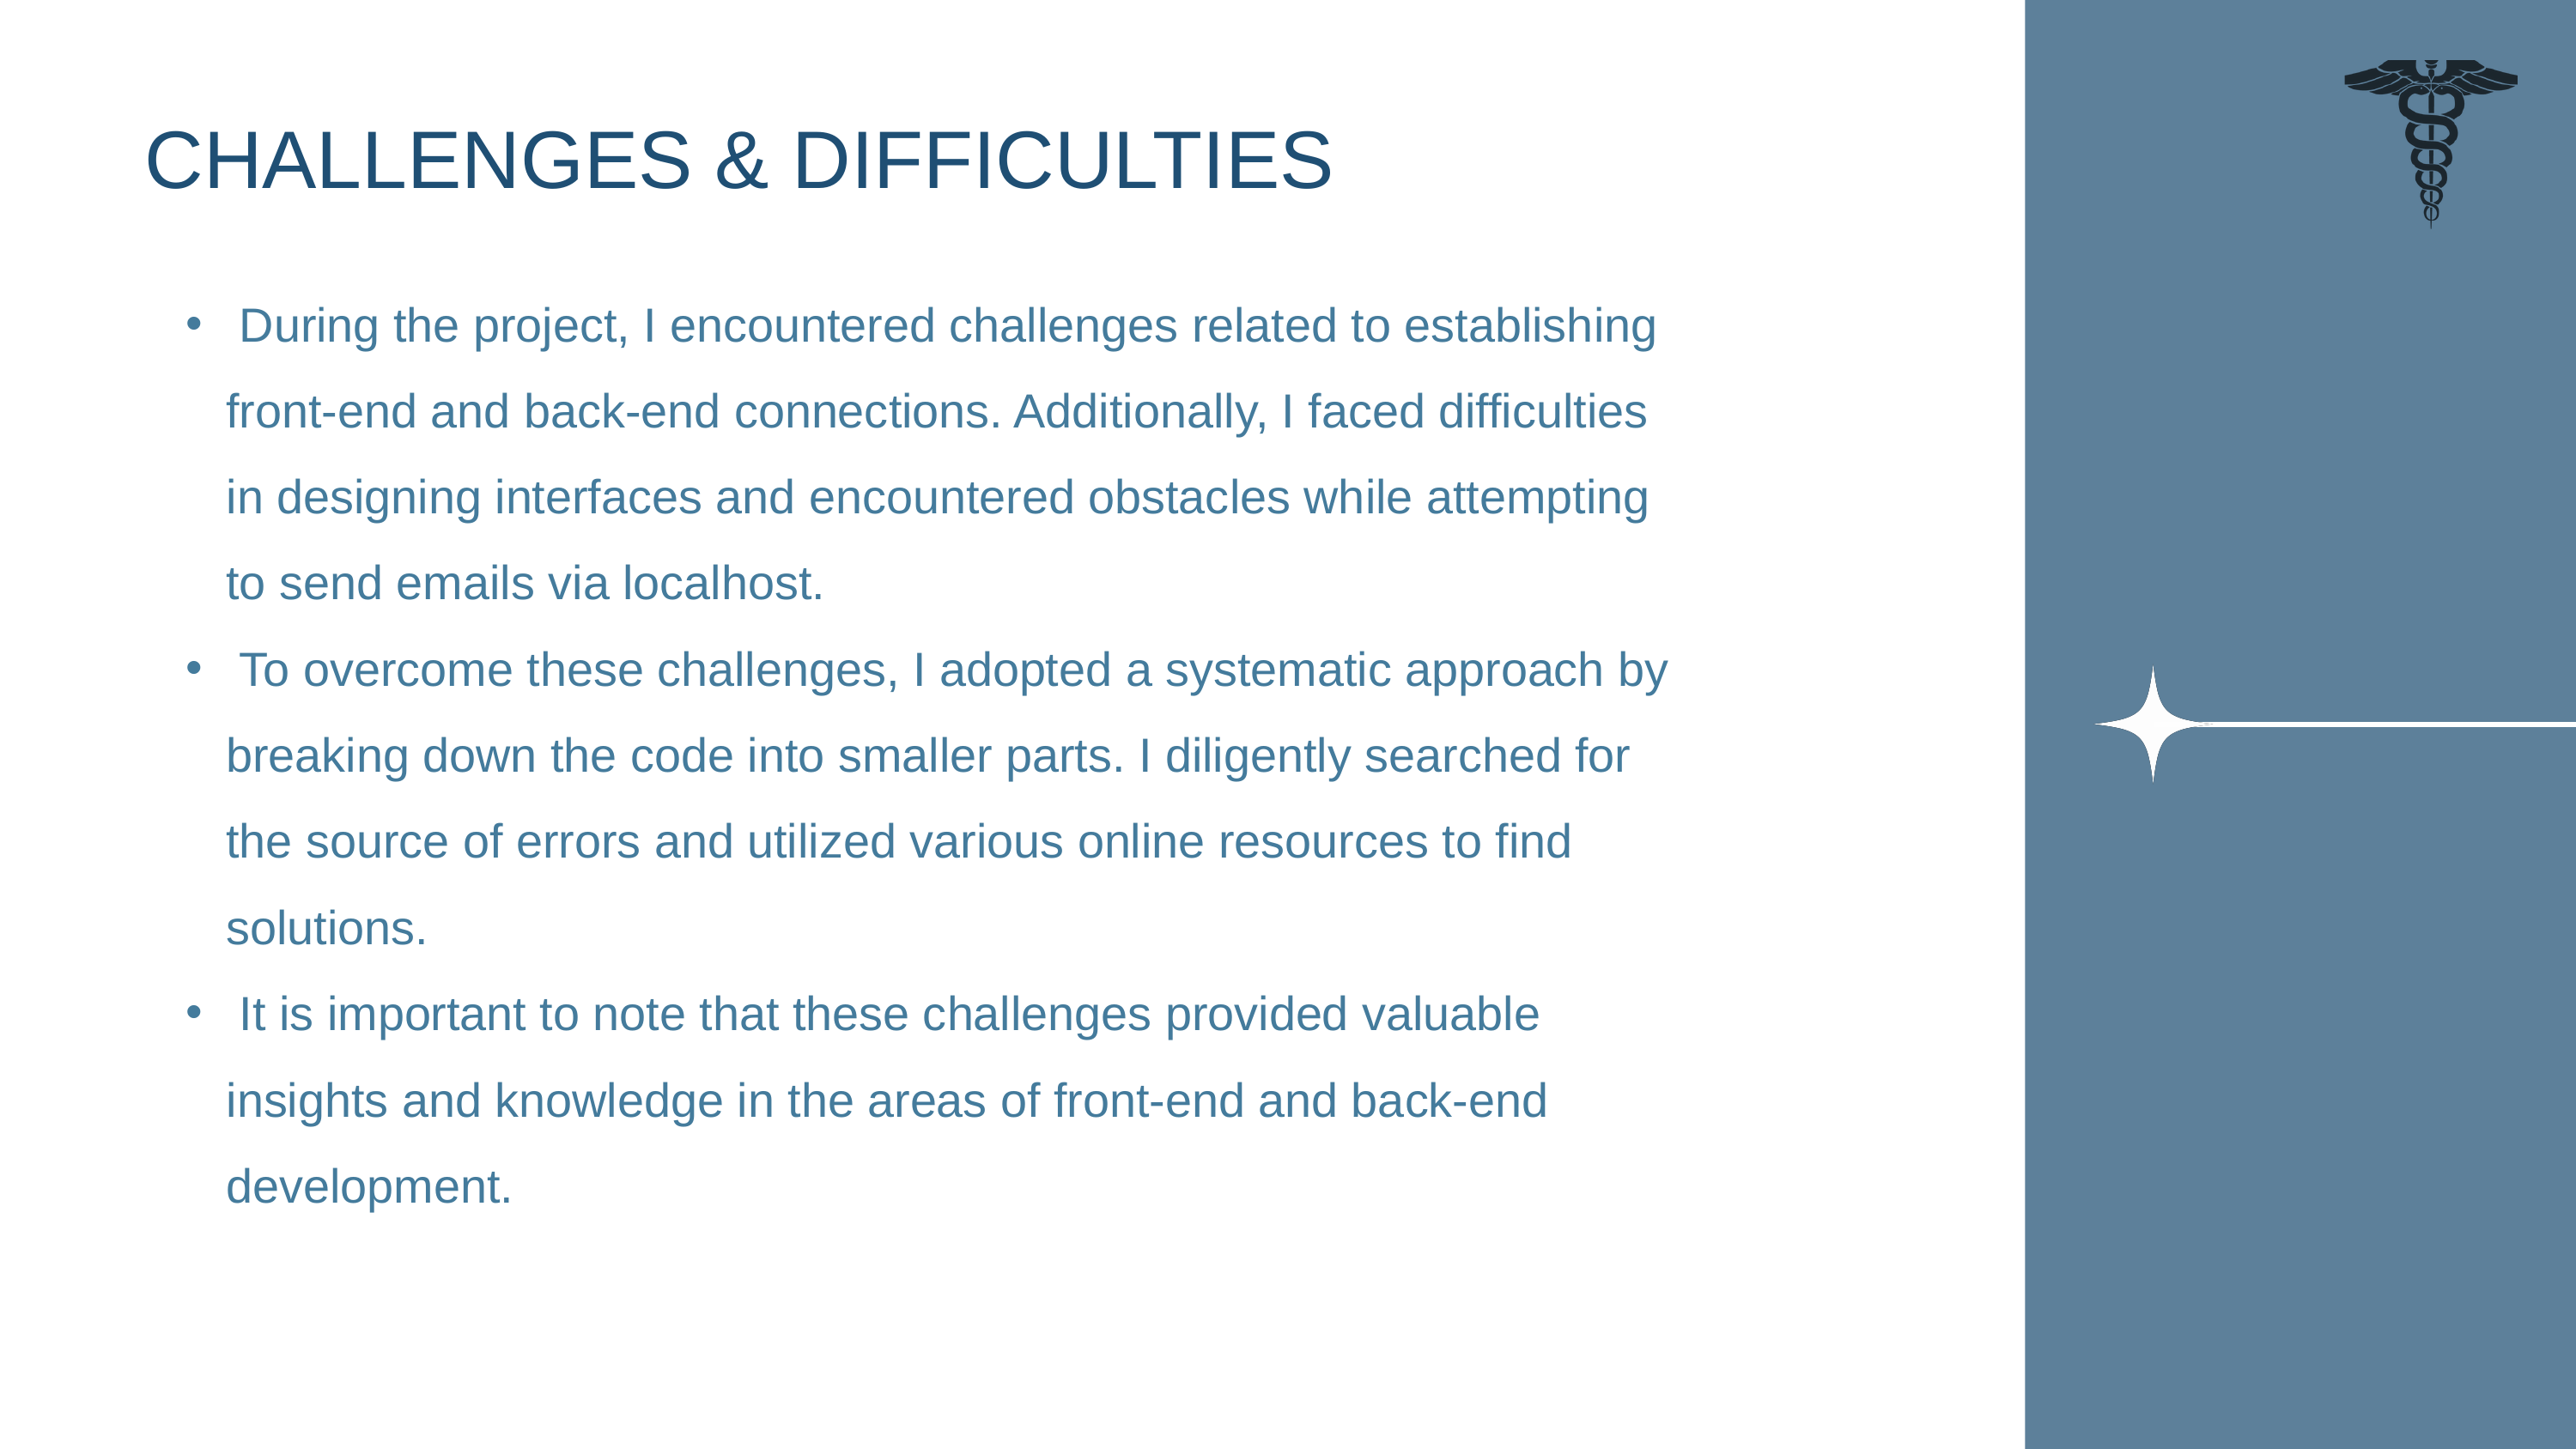

CHALLENGES & DIFFICULTIES
 During the project, I encountered challenges related to establishing front-end and back-end connections. Additionally, I faced difficulties in designing interfaces and encountered obstacles while attempting to send emails via localhost.
 To overcome these challenges, I adopted a systematic approach by breaking down the code into smaller parts. I diligently searched for the source of errors and utilized various online resources to find solutions.
 It is important to note that these challenges provided valuable insights and knowledge in the areas of front-end and back-end development.